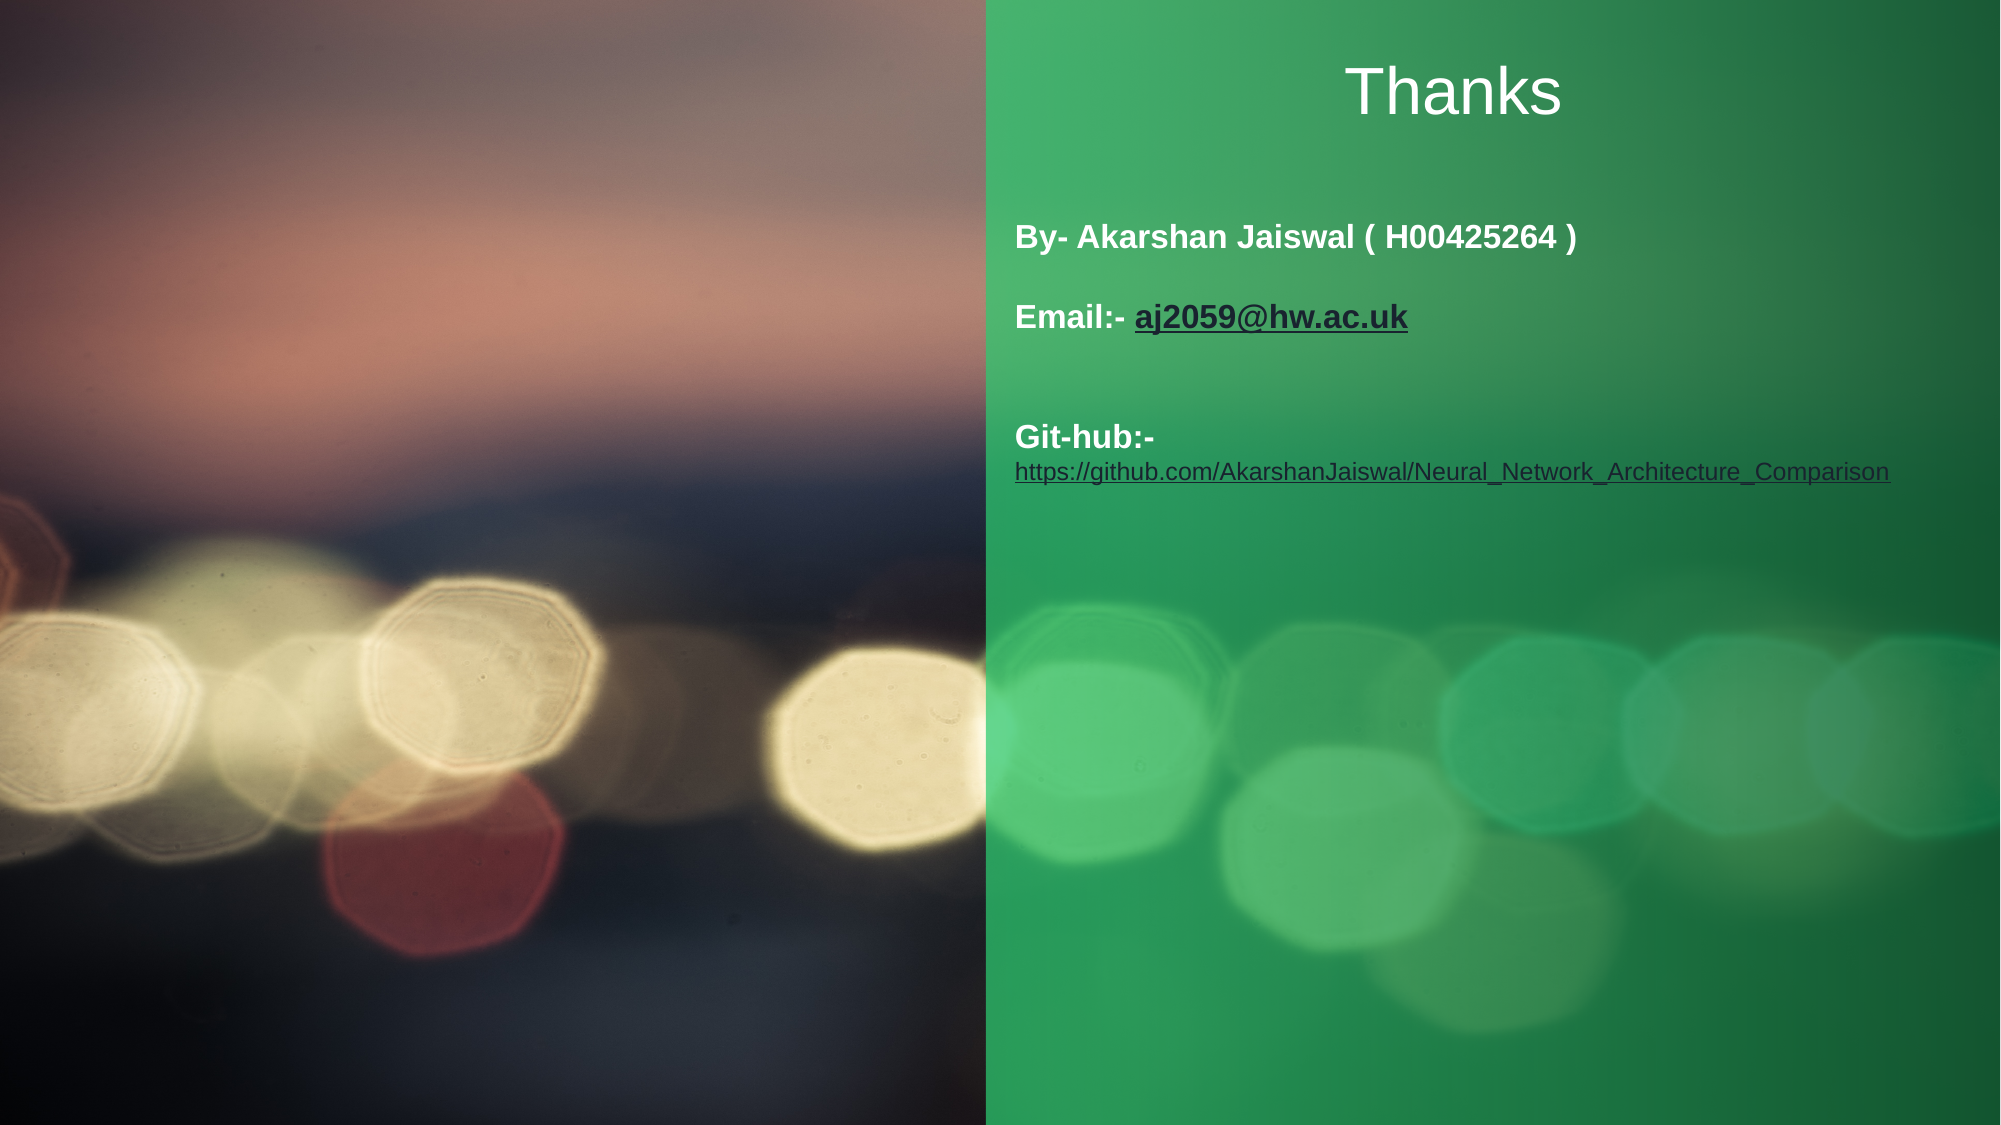

# Thanks
By- Akarshan Jaiswal ( H00425264 )
Email:- aj2059@hw.ac.uk
Git-hub:-
https://github.com/AkarshanJaiswal/Neural_Network_Architecture_Comparison